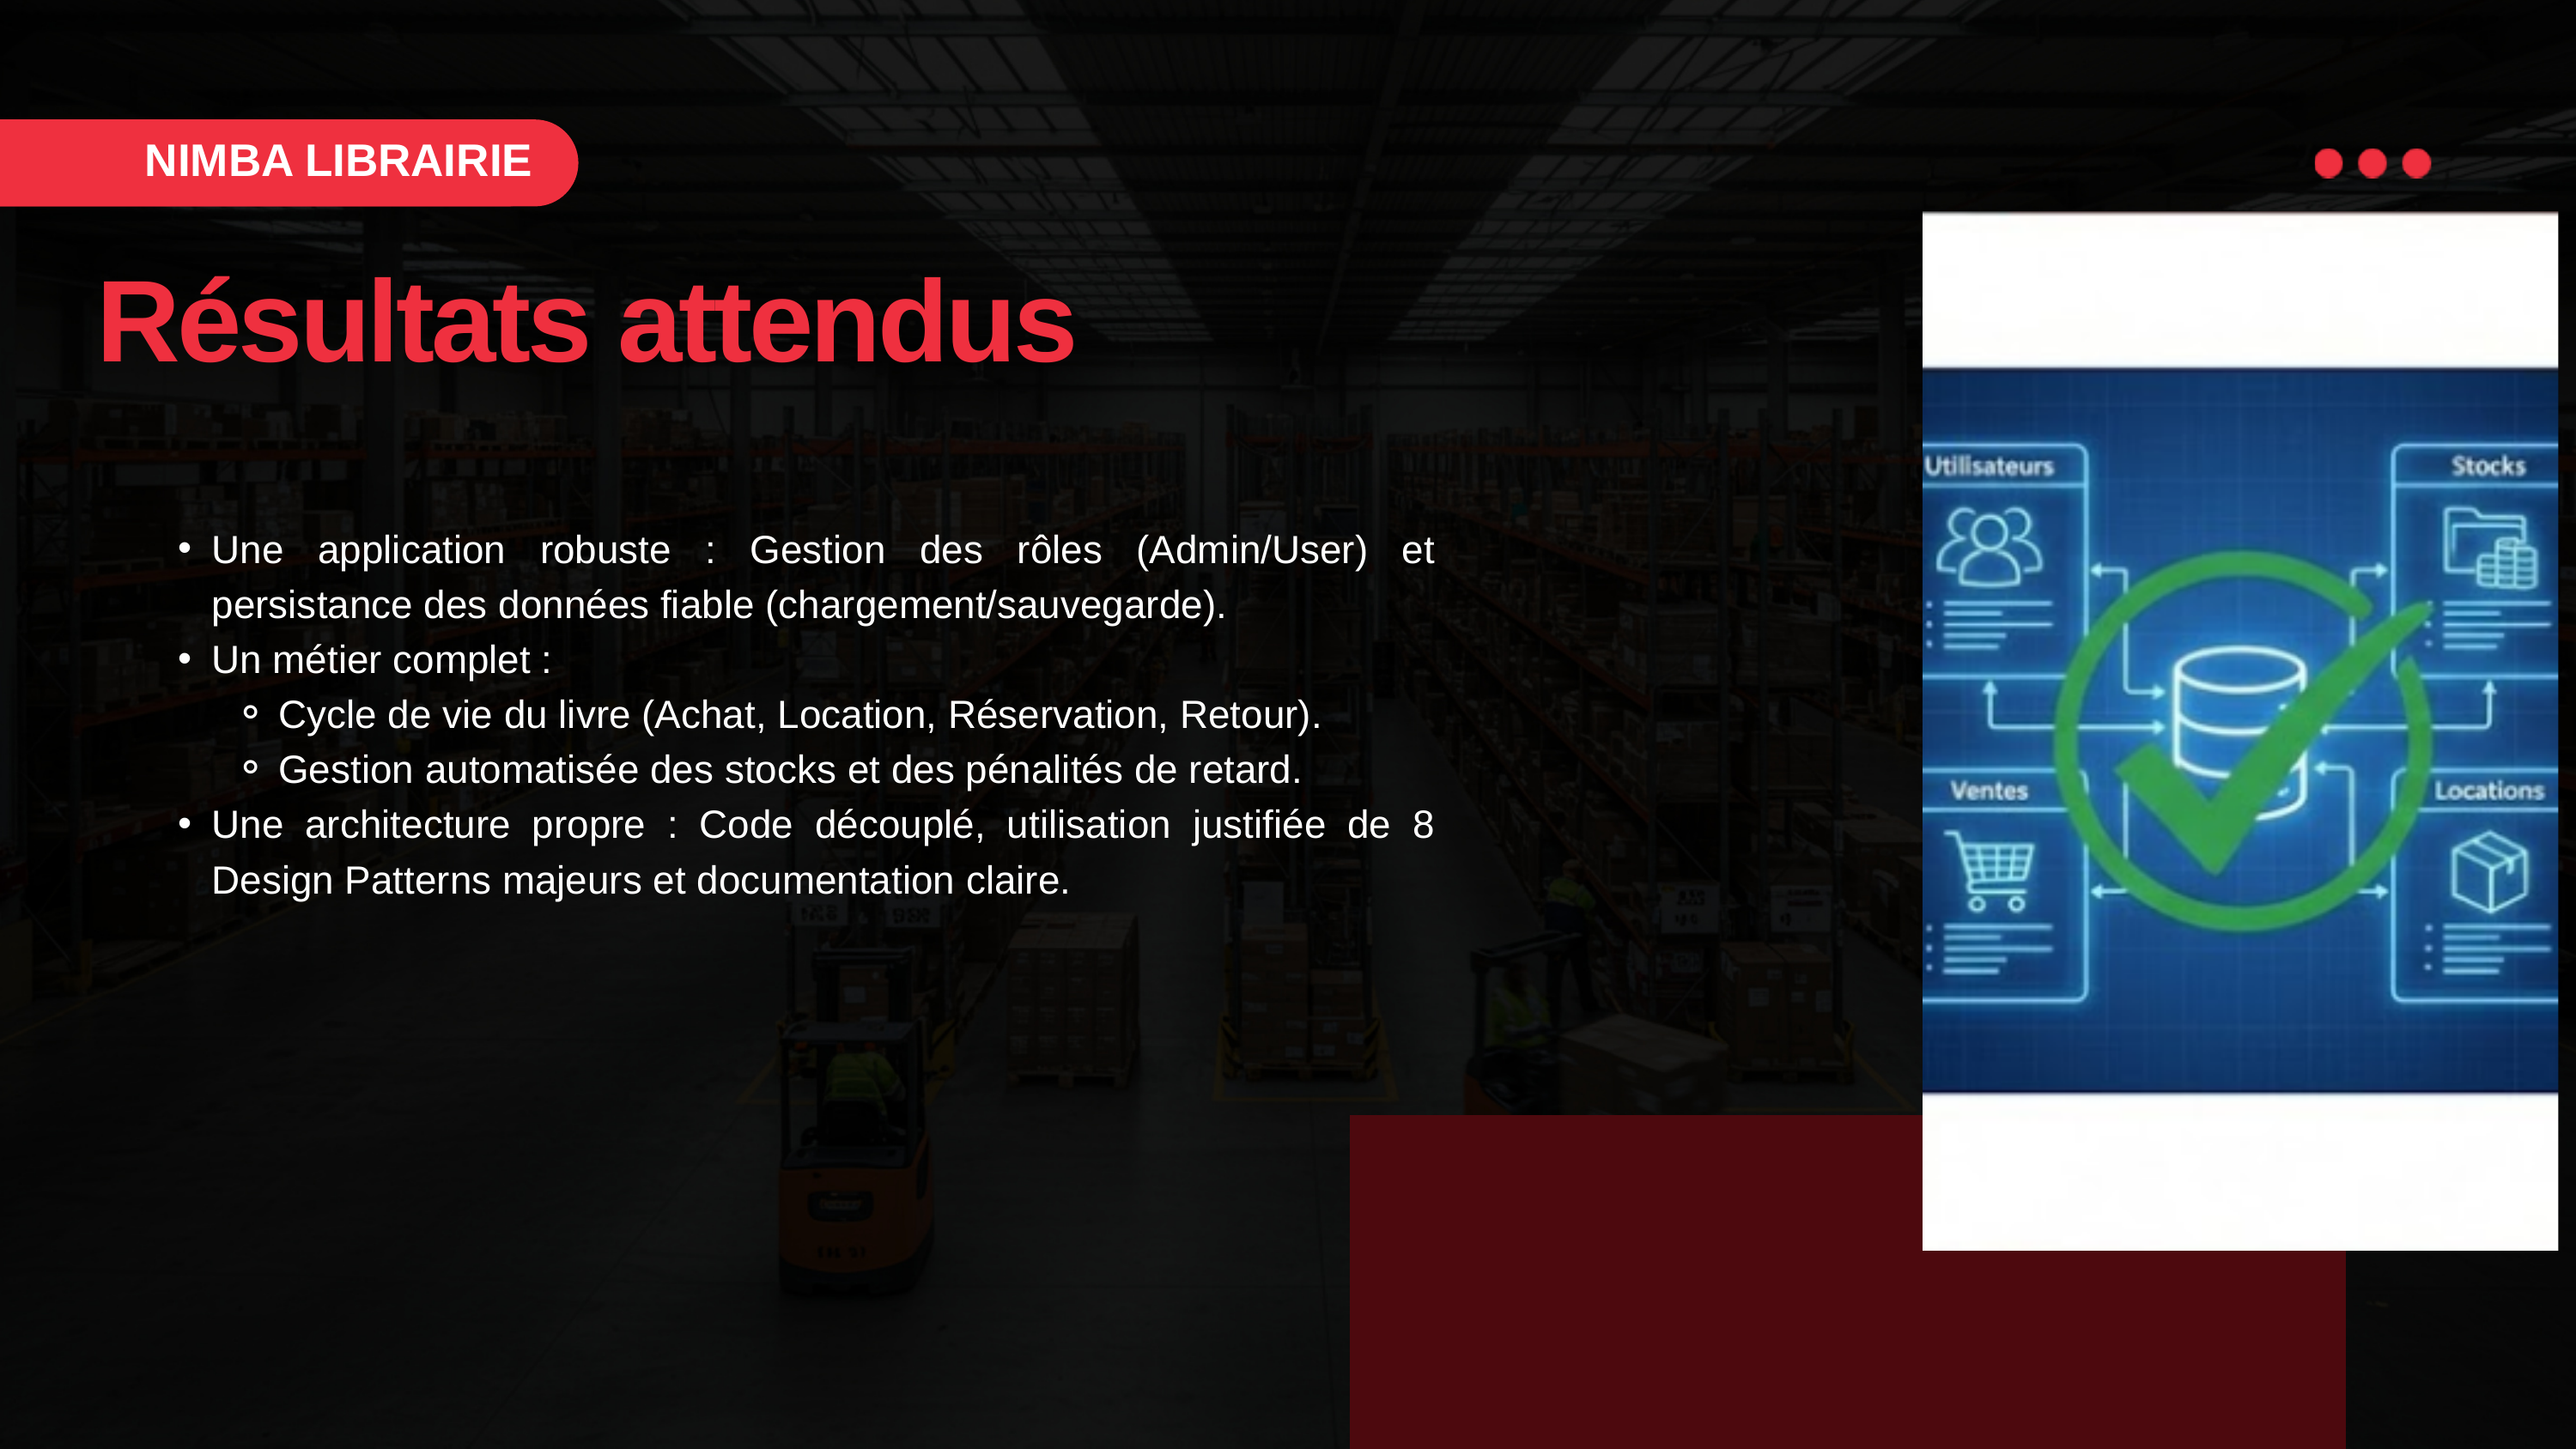

SALFORD & CO.
NIMBA LIBRAIRIE

Résultats attendus
Une application robuste : Gestion des rôles (Admin/User) et persistance des données fiable (chargement/sauvegarde).
Un métier complet :
Cycle de vie du livre (Achat, Location, Réservation, Retour).
Gestion automatisée des stocks et des pénalités de retard.
Une architecture propre : Code découplé, utilisation justifiée de 8 Design Patterns majeurs et documentation claire.